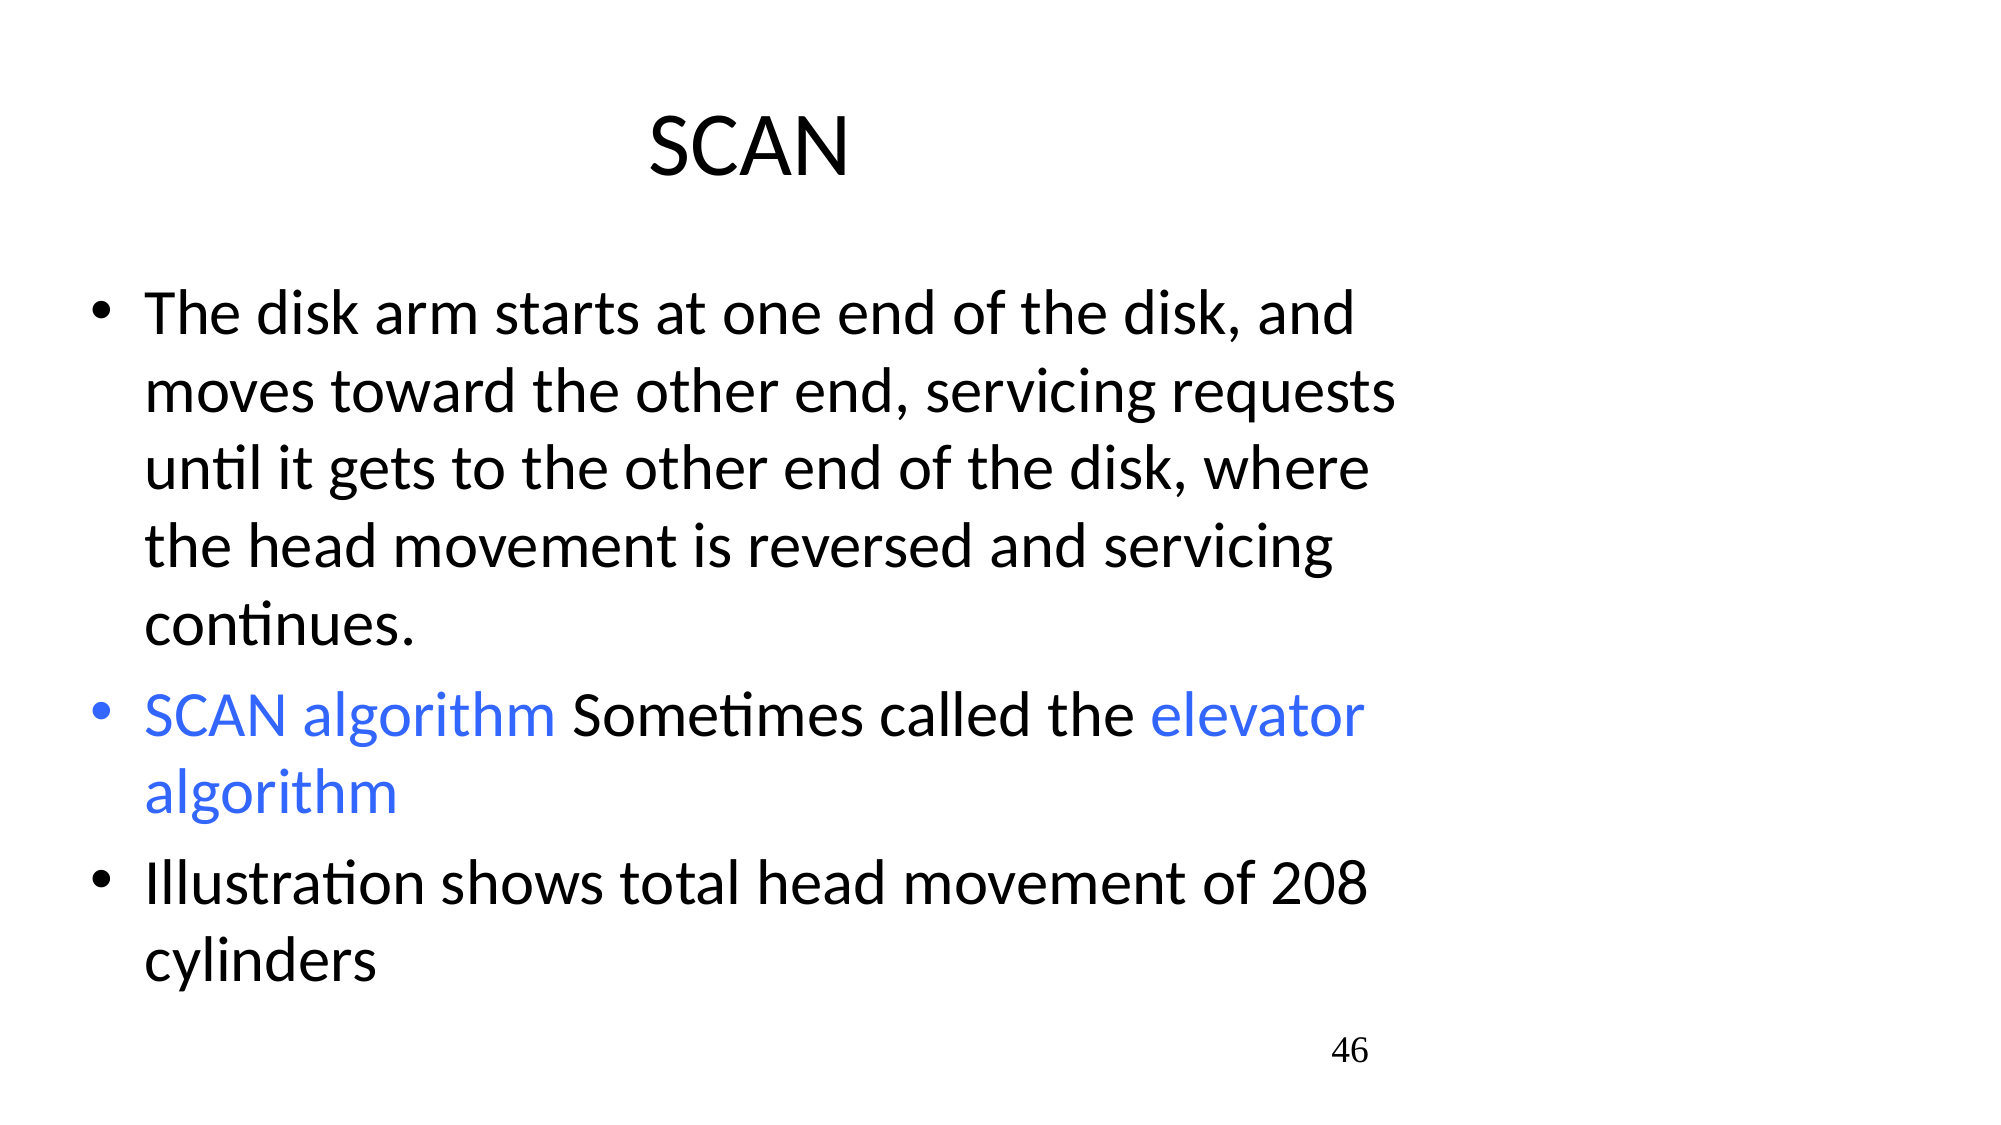

# SCAN
The disk arm starts at one end of the disk, and moves toward the other end, servicing requests until it gets to the other end of the disk, where the head movement is reversed and servicing continues.
SCAN algorithm Sometimes called the elevator algorithm
Illustration shows total head movement of 208 cylinders
46